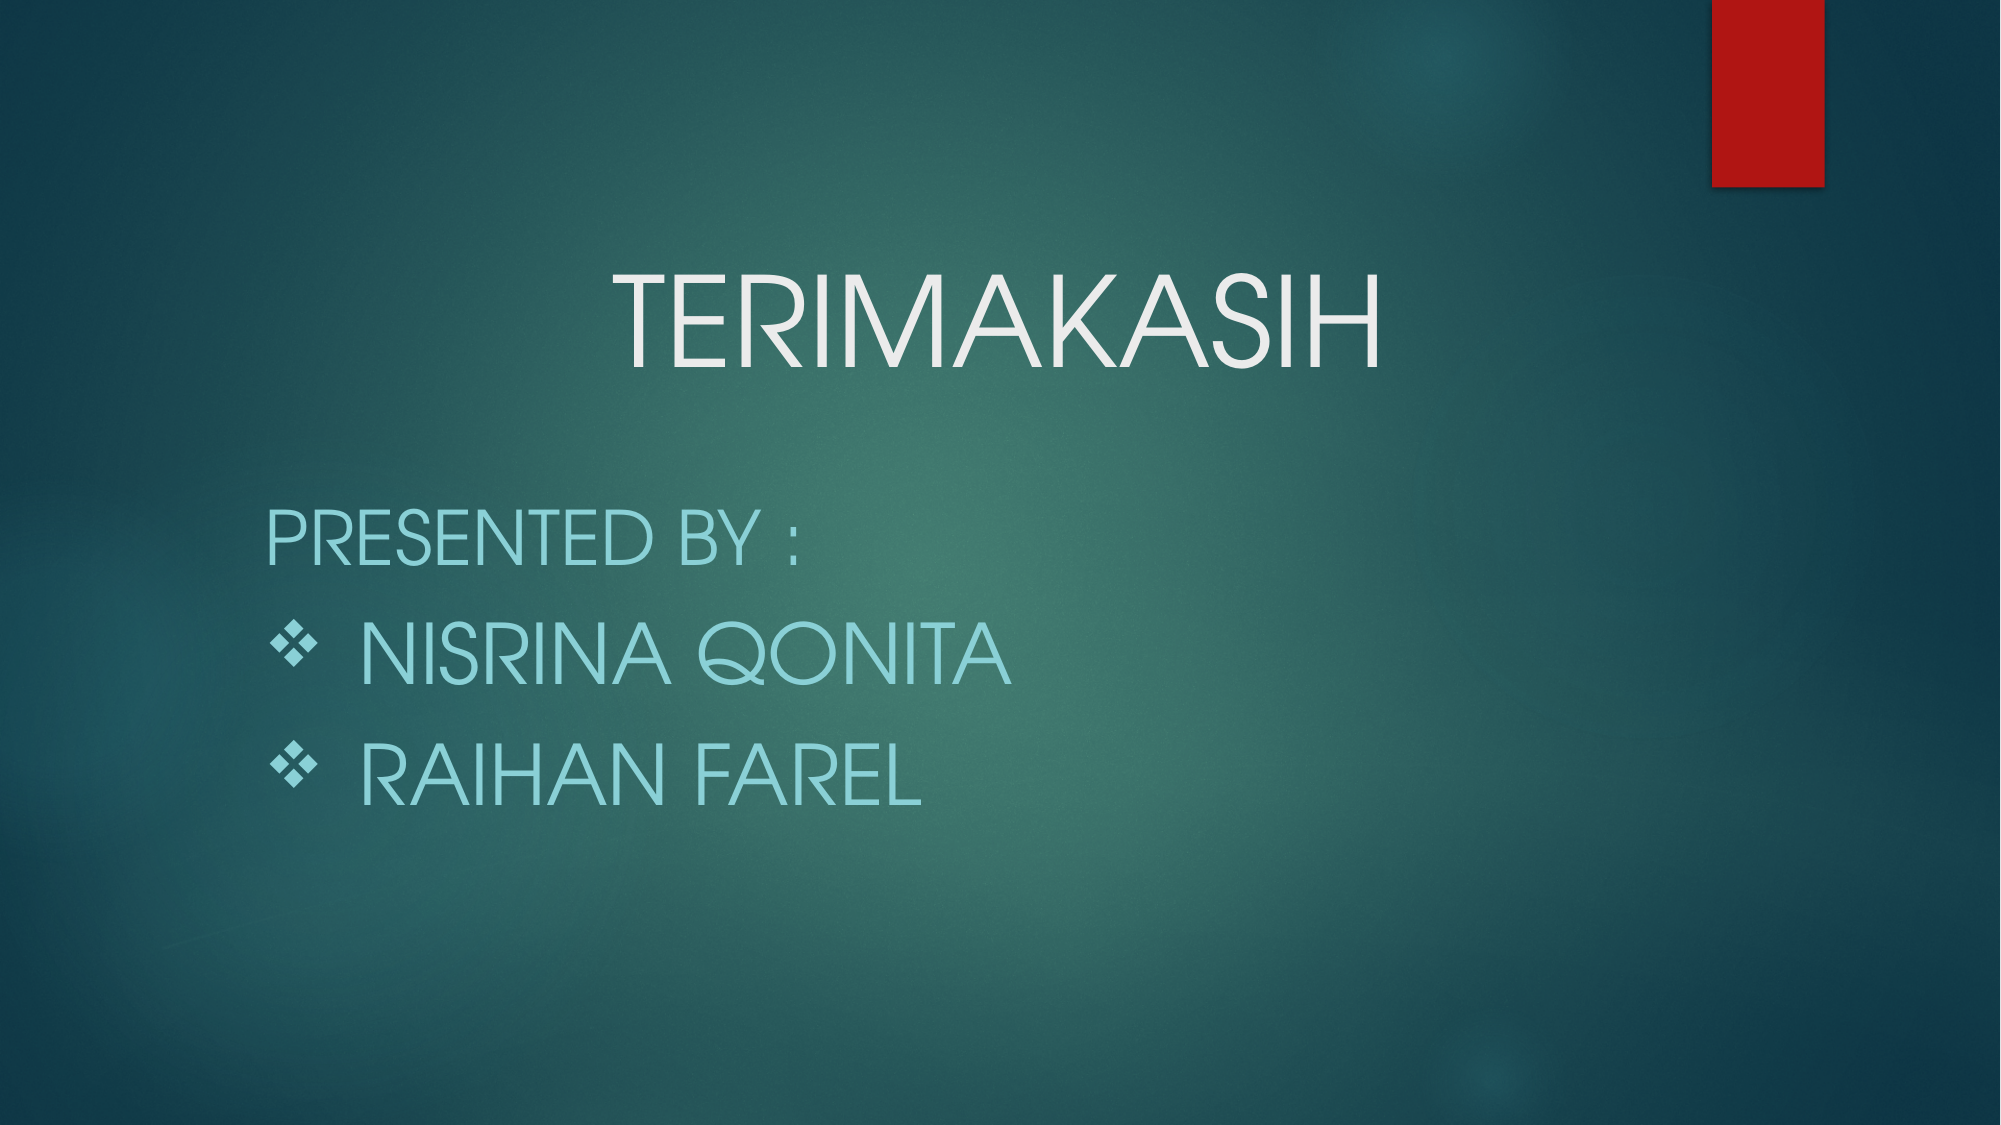

# TERIMAKASIH

PRESENTED BY :
NISRINA QONITA
RAIHAN FAREL